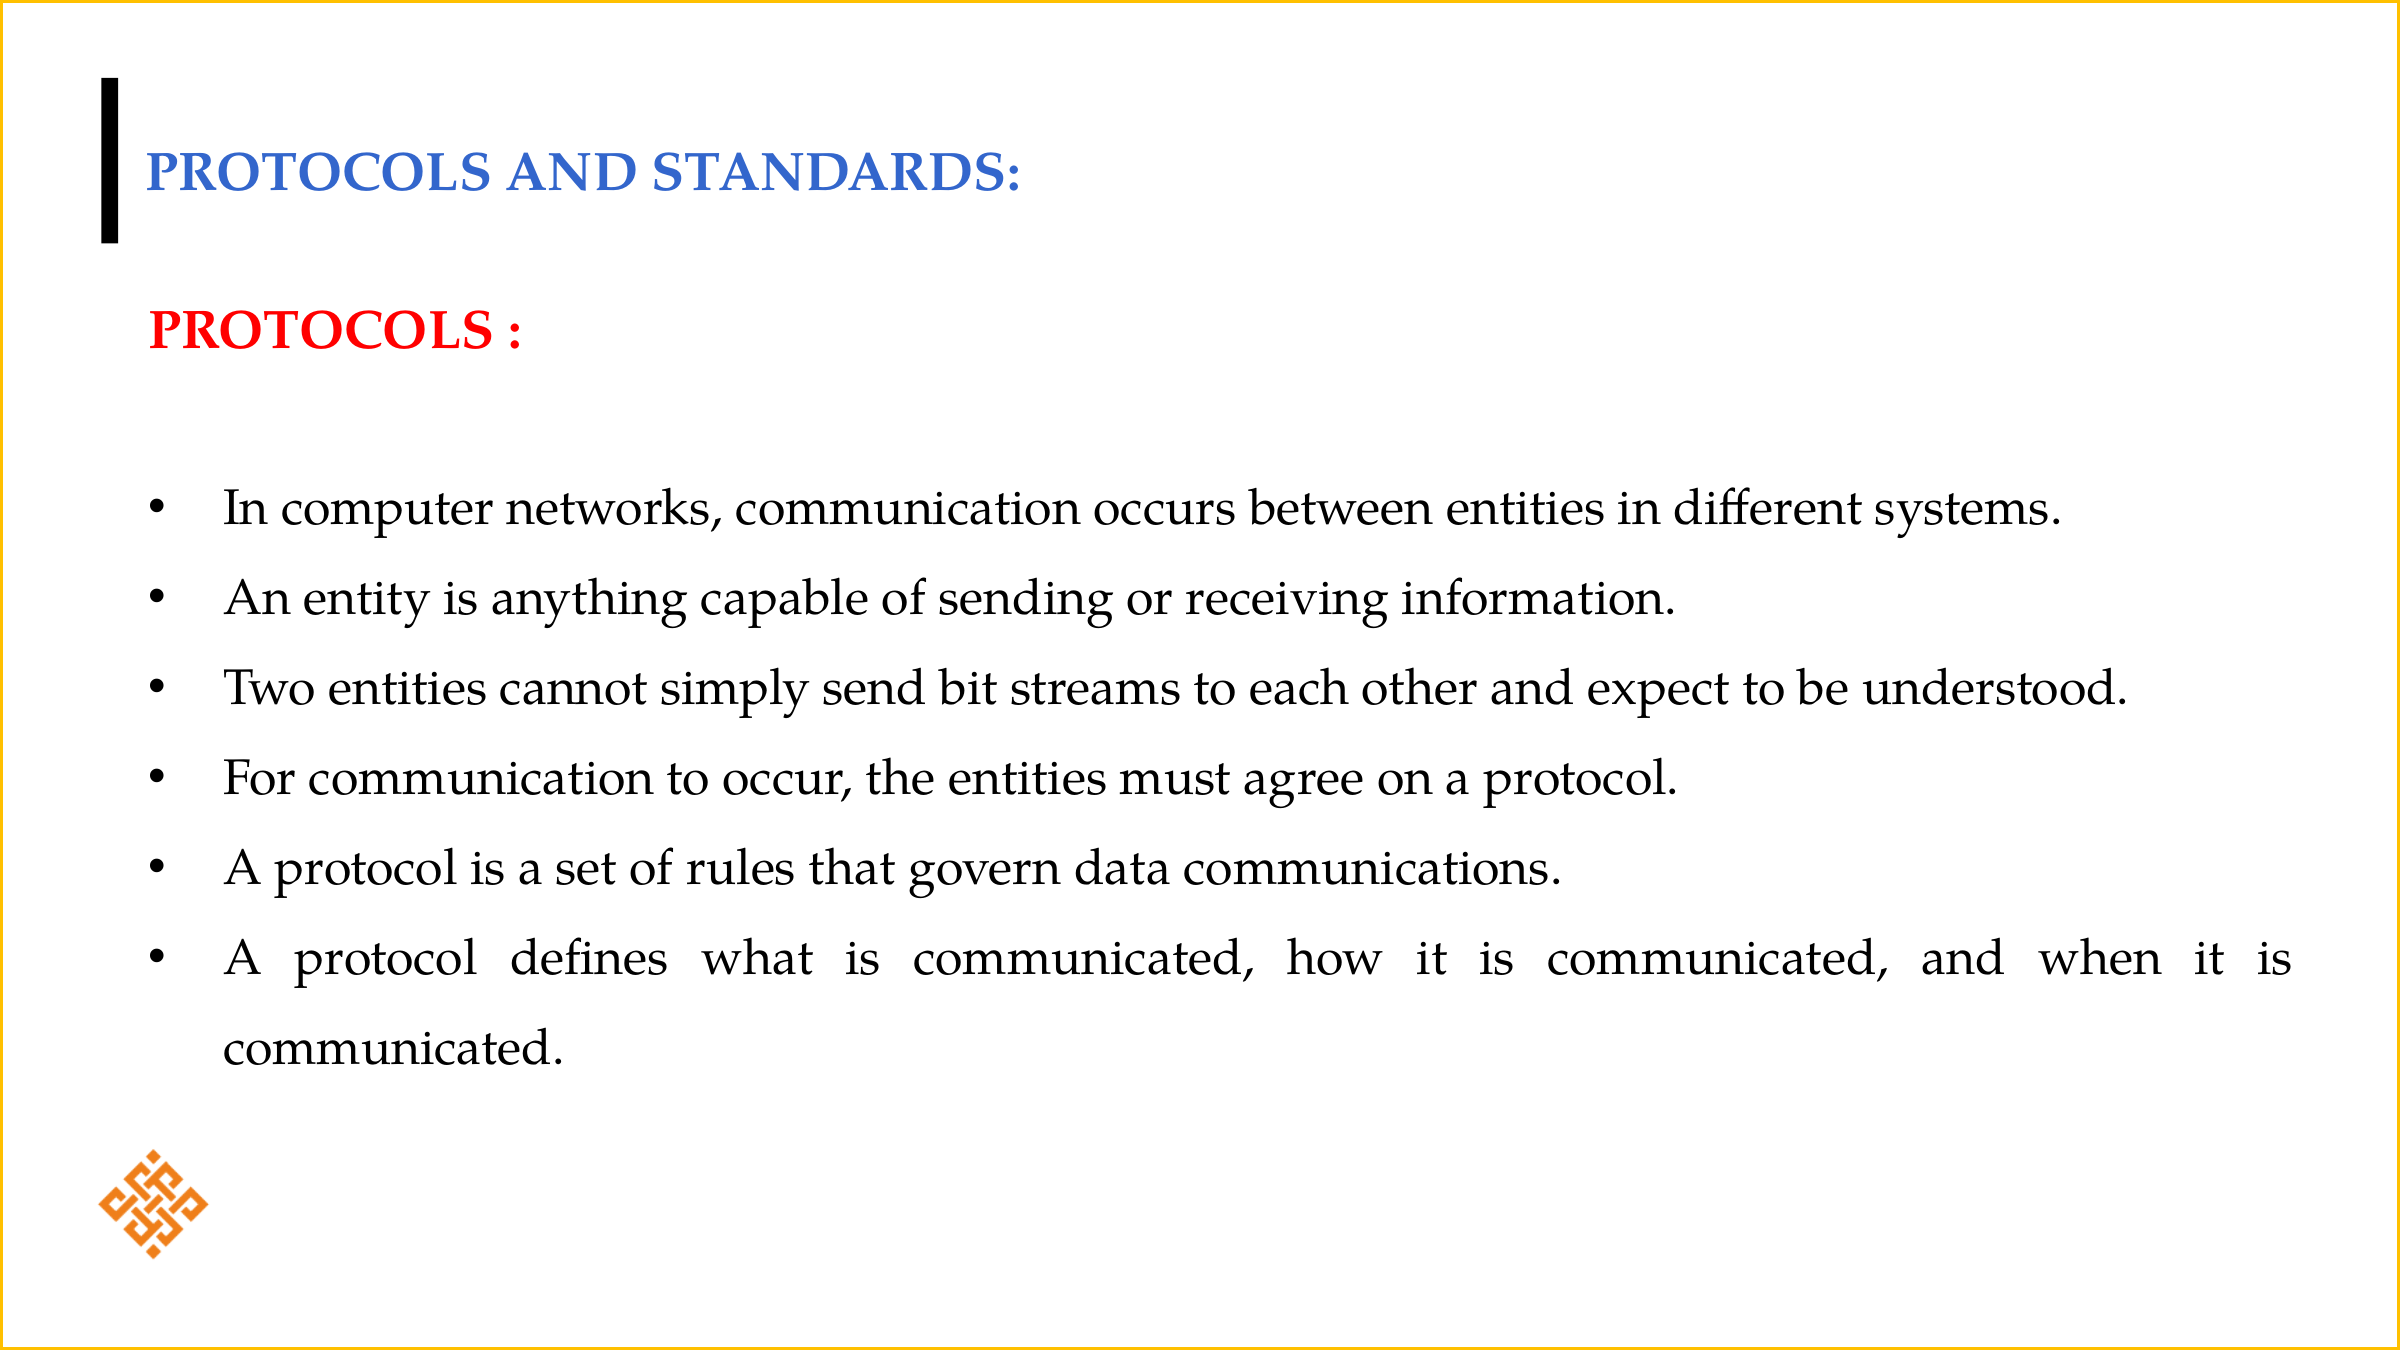

PROTOCOLS AND STANDARDS:
PROTOCOLS :
In computer networks, communication occurs between entities in different systems.
An entity is anything capable of sending or receiving information.
Two entities cannot simply send bit streams to each other and expect to be understood.
For communication to occur, the entities must agree on a protocol.
A protocol is a set of rules that govern data communications.
A protocol defines what is communicated, how it is communicated, and when it is communicated.